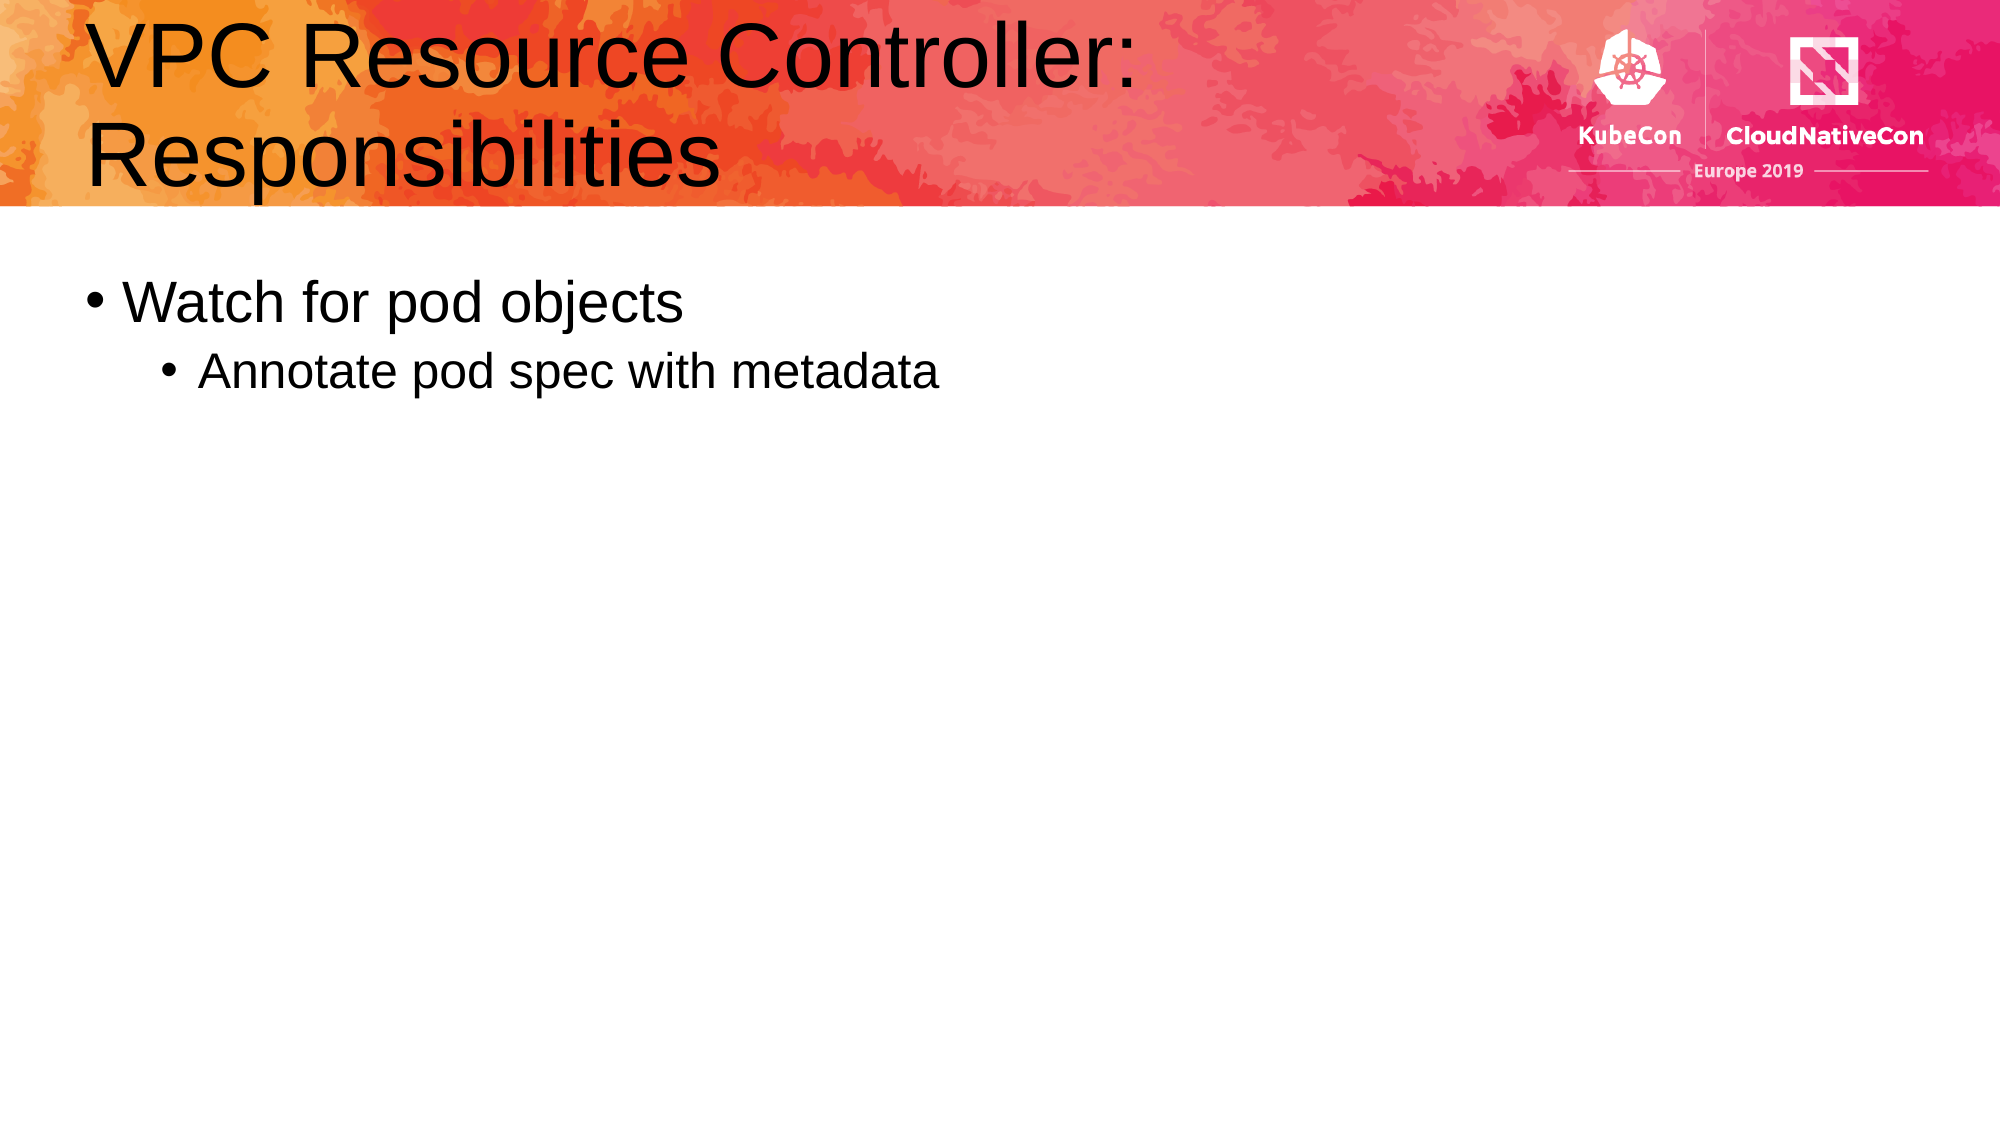

# VPC Resource Controller: Responsibilities
Watch for pod objects
Annotate pod spec with metadata